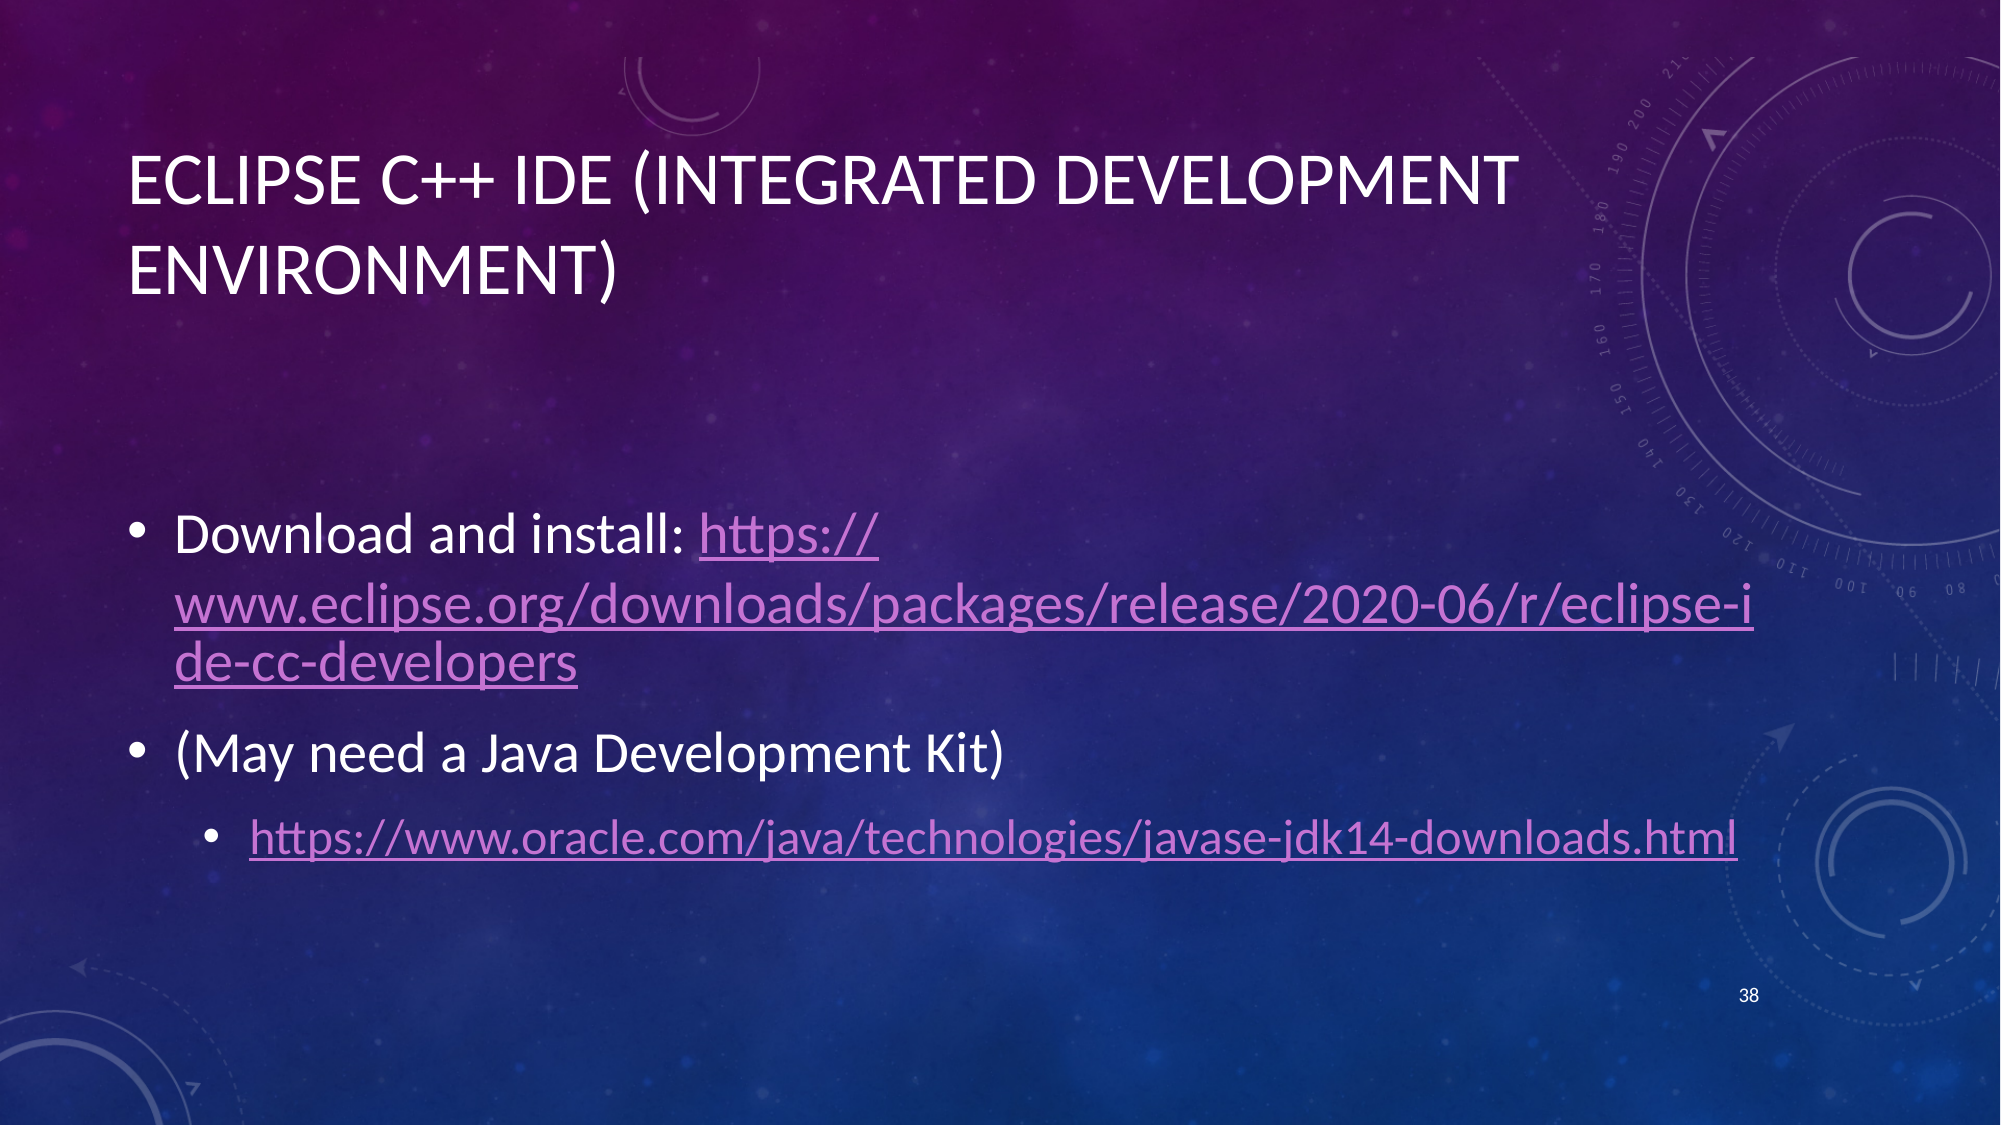

# Eclipse C++ IDE (Integrated development environment)
Download and install: https://www.eclipse.org/downloads/packages/release/2020-06/r/eclipse-ide-cc-developers
(May need a Java Development Kit)
https://www.oracle.com/java/technologies/javase-jdk14-downloads.html
38